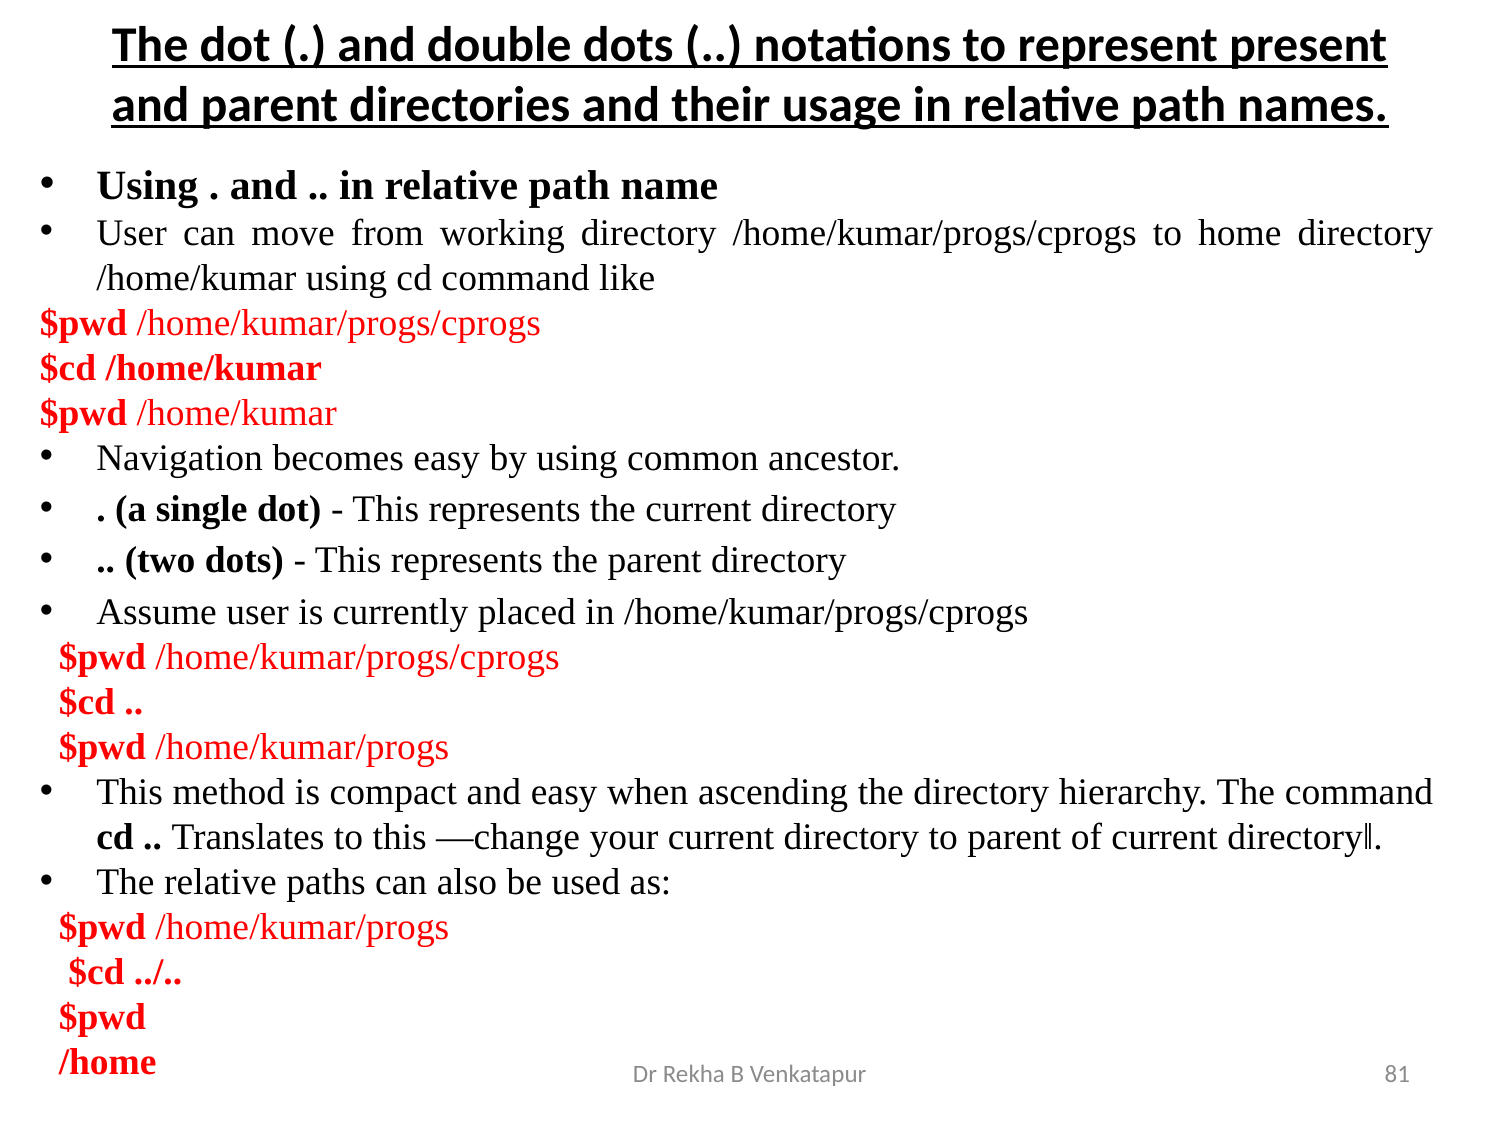

# The dot (.) and double dots (..) notations to represent present and parent directories and their usage in relative path names.
Using . and .. in relative path name
User can move from working directory /home/kumar/progs/cprogs to home directory /home/kumar using cd command like
$pwd /home/kumar/progs/cprogs
$cd /home/kumar
$pwd /home/kumar
Navigation becomes easy by using common ancestor.
. (a single dot) - This represents the current directory
.. (two dots) - This represents the parent directory
Assume user is currently placed in /home/kumar/progs/cprogs
$pwd /home/kumar/progs/cprogs
$cd ..
$pwd /home/kumar/progs
This method is compact and easy when ascending the directory hierarchy. The command cd .. Translates to this ―change your current directory to parent of current directory‖.
The relative paths can also be used as:
$pwd /home/kumar/progs
 $cd ../..
$pwd
/home

Dr Rekha B Venkatapur
81